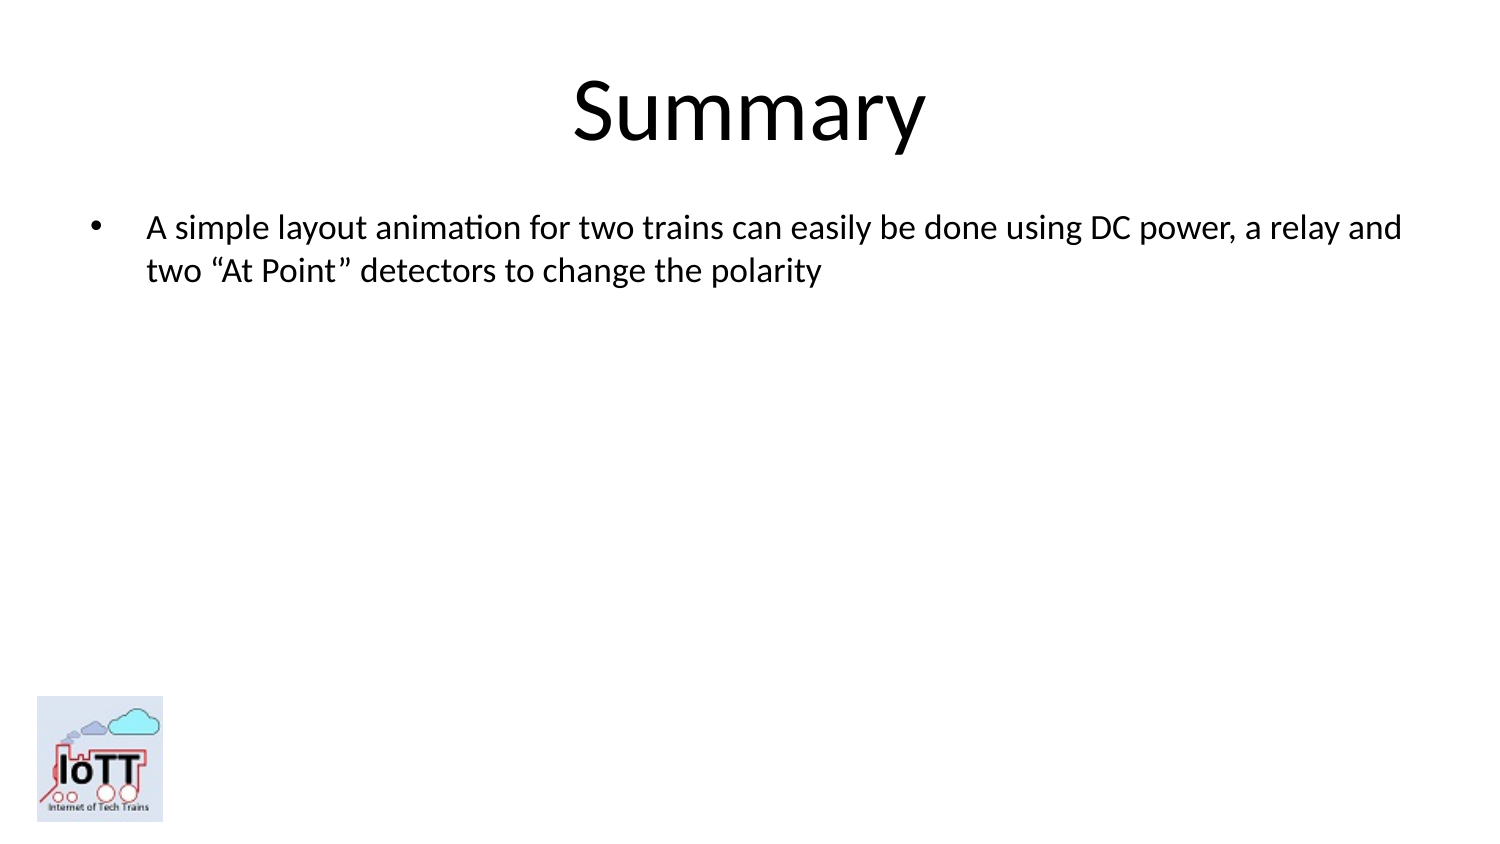

# Summary
A simple layout animation for two trains can easily be done using DC power, a relay and two “At Point” detectors to change the polarity